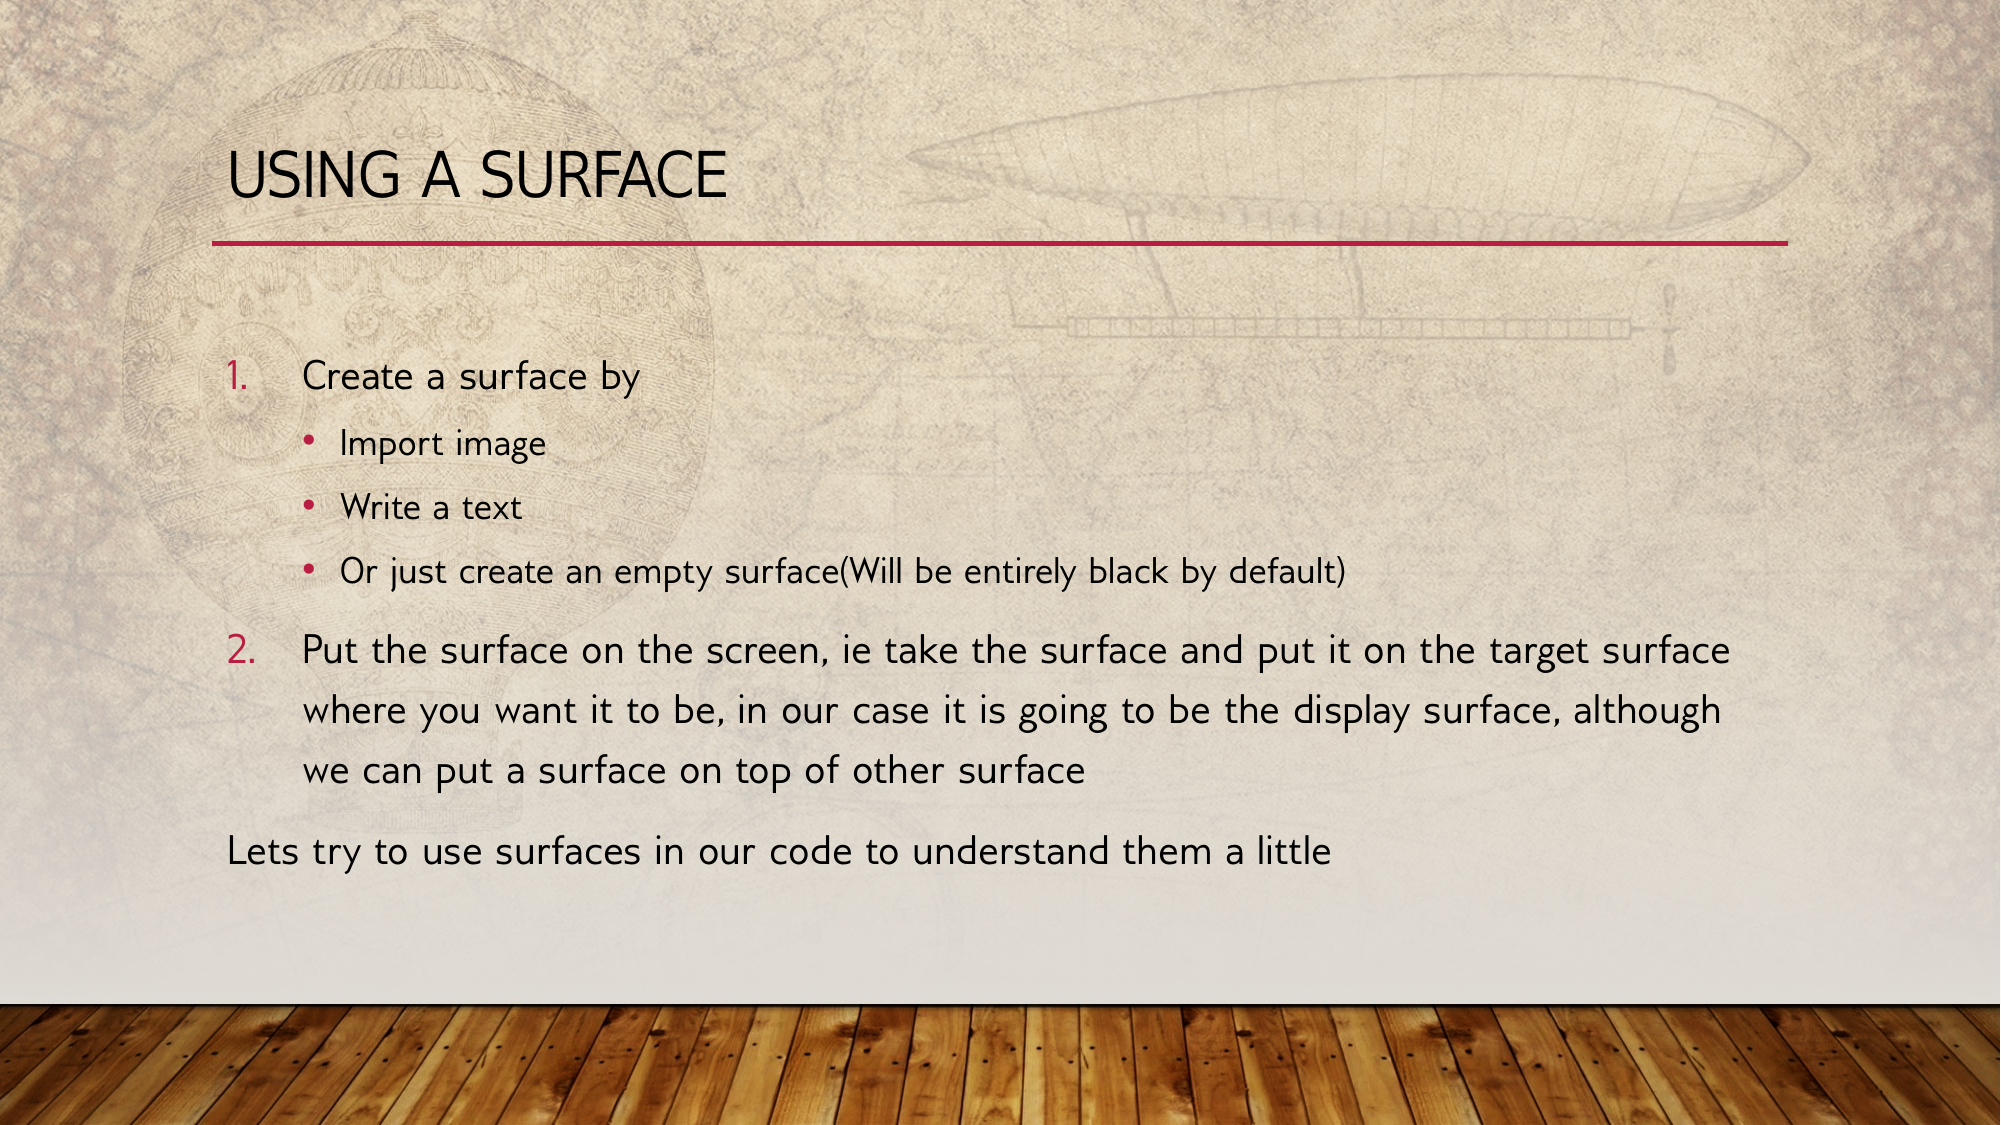

# Using a surface
Create a surface by
Import image
Write a text
Or just create an empty surface(Will be entirely black by default)
Put the surface on the screen, ie take the surface and put it on the target surface where you want it to be, in our case it is going to be the display surface, although we can put a surface on top of other surface
Lets try to use surfaces in our code to understand them a little